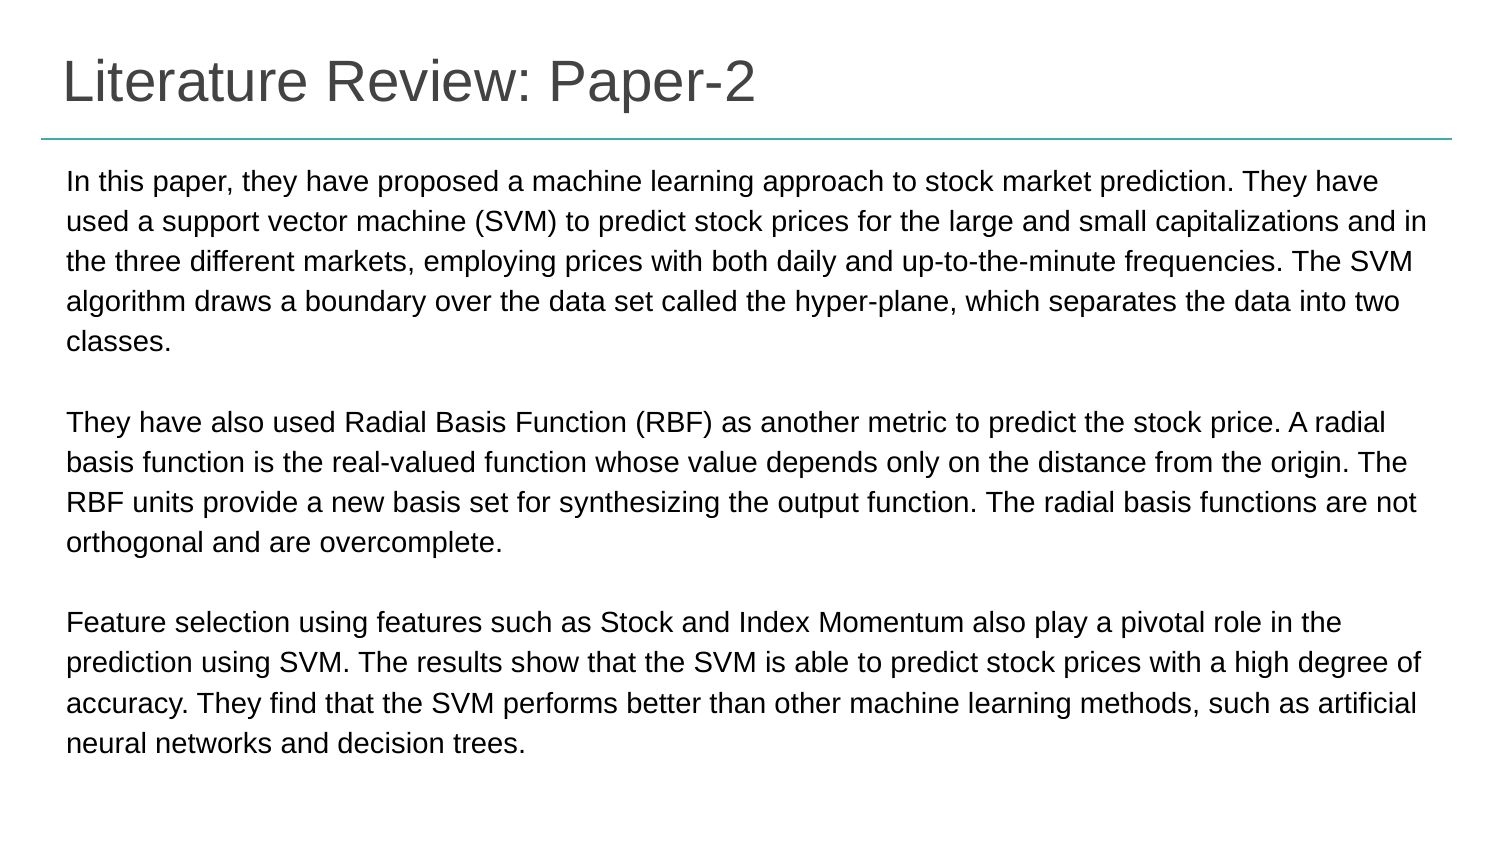

# Literature Review: Paper-2
In this paper, they have proposed a machine learning approach to stock market prediction. They have used a support vector machine (SVM) to predict stock prices for the large and small capitalizations and in the three different markets, employing prices with both daily and up-to-the-minute frequencies. The SVM algorithm draws a boundary over the data set called the hyper-plane, which separates the data into two classes.

They have also used Radial Basis Function (RBF) as another metric to predict the stock price. A radial basis function is the real-valued function whose value depends only on the distance from the origin. The RBF units provide a new basis set for synthesizing the output function. The radial basis functions are not orthogonal and are overcomplete.

Feature selection using features such as Stock and Index Momentum also play a pivotal role in the prediction using SVM. The results show that the SVM is able to predict stock prices with a high degree of accuracy. They find that the SVM performs better than other machine learning methods, such as artificial neural networks and decision trees.